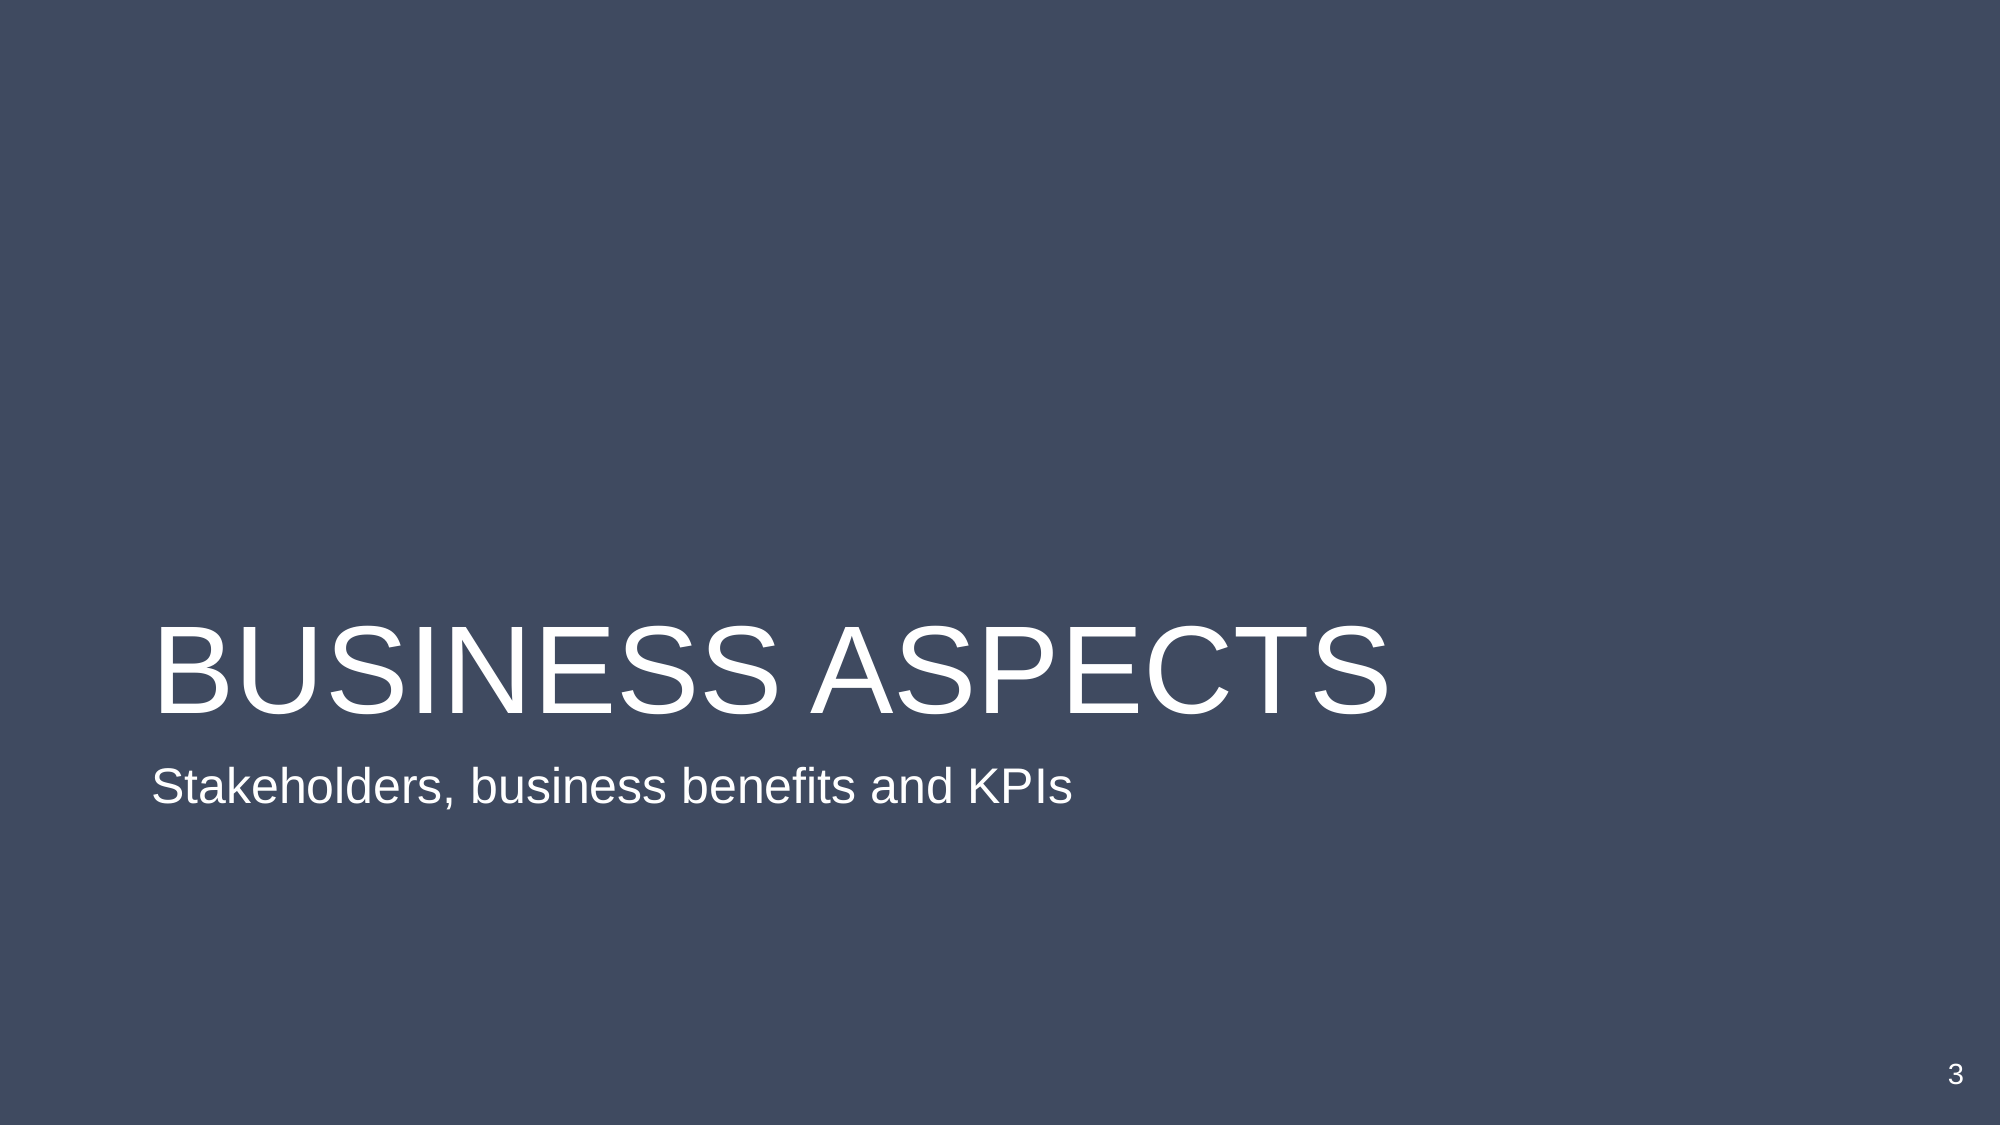

# Business aspects
Stakeholders, business benefits and KPIs
3